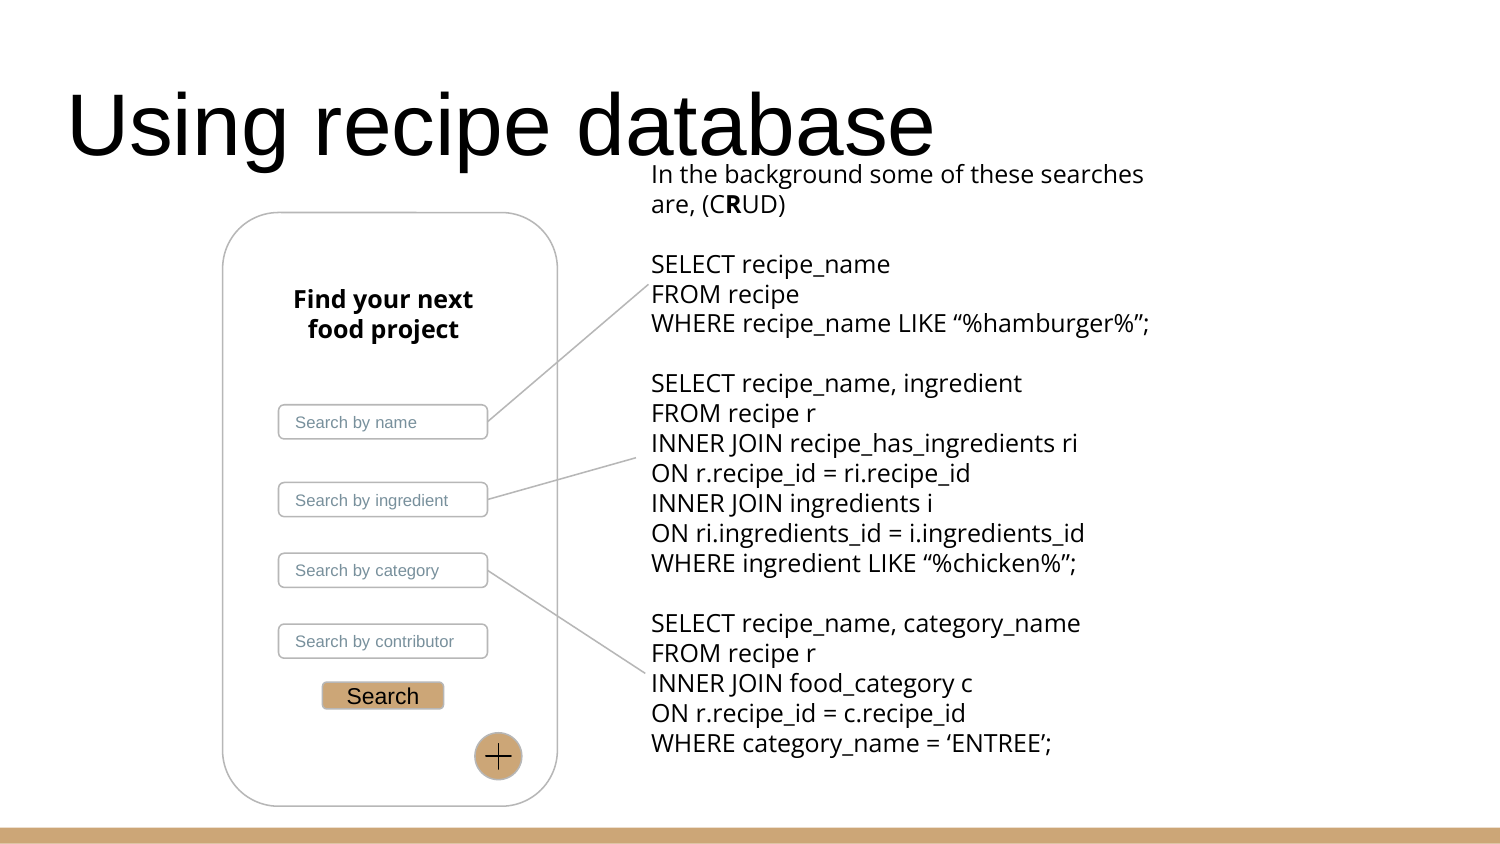

# Using recipe database
In the background some of these searches are, (CRUD)

SELECT recipe_name
FROM recipe
WHERE recipe_name LIKE “%hamburger%”;

SELECT recipe_name, ingredient
FROM recipe r
INNER JOIN recipe_has_ingredients ri
ON r.recipe_id = ri.recipe_id
INNER JOIN ingredients i
ON ri.ingredients_id = i.ingredients_id
WHERE ingredient LIKE “%chicken%”;

SELECT recipe_name, category_name
FROM recipe r
INNER JOIN food_category c
ON r.recipe_id = c.recipe_id
WHERE category_name = ‘ENTREE’;

Find your next food project
Search by name
Search by ingredient
Search by category
Search by contributor
Search